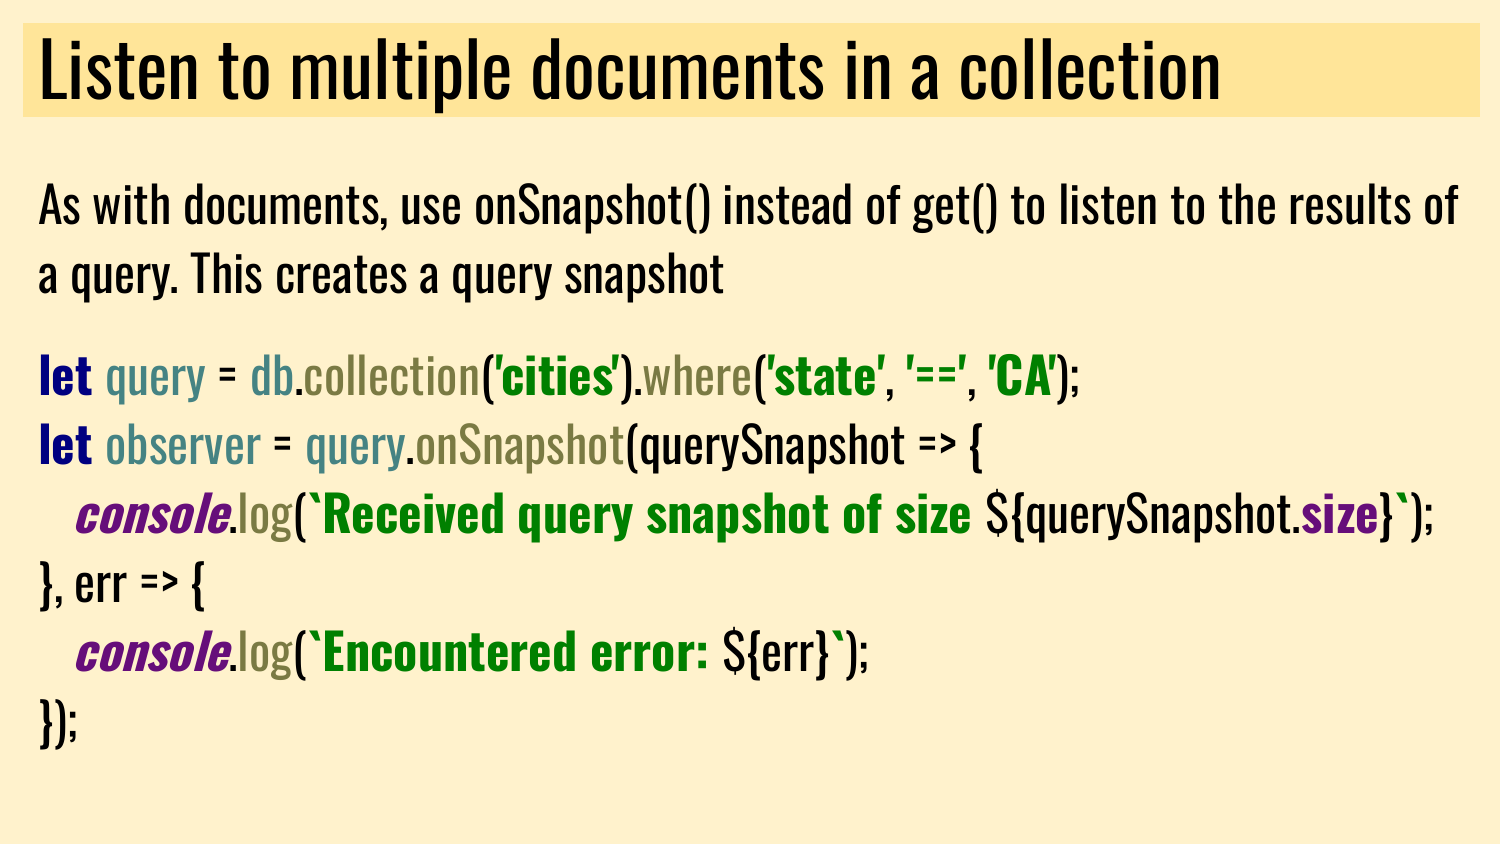

# Listen to multiple documents in a collection
As with documents, use onSnapshot() instead of get() to listen to the results of a query. This creates a query snapshot
let query = db.collection('cities').where('state', '==', 'CA');
let observer = query.onSnapshot(querySnapshot => {
   console.log(`Received query snapshot of size ${querySnapshot.size}`);
}, err => {
   console.log(`Encountered error: ${err}`);
});